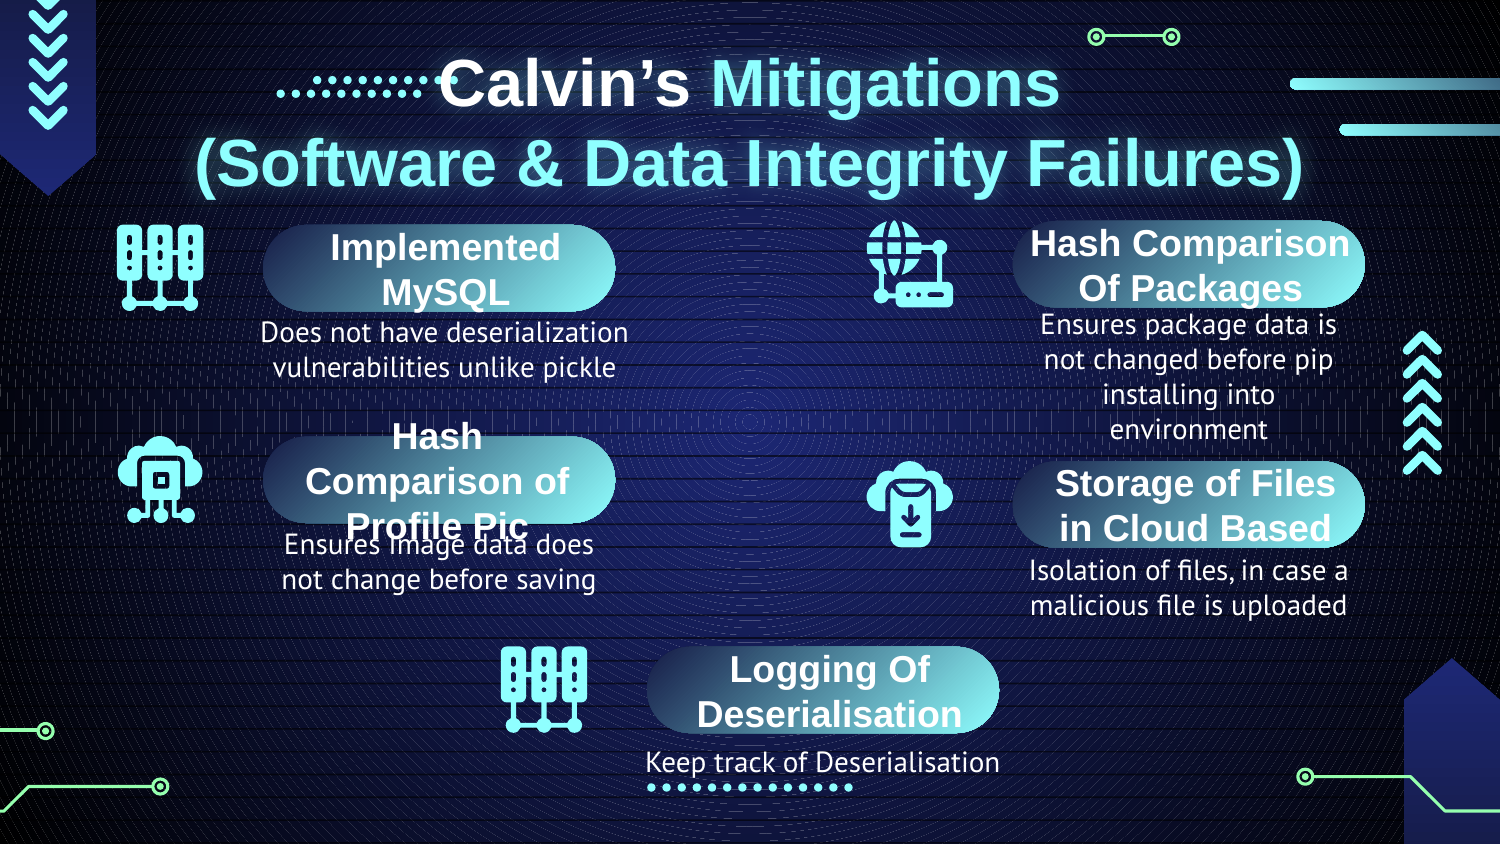

# Calvin’s Mitigations (Software & Data Integrity Failures)

Hash Comparison Of Packages
Implemented MySQL
Does not have deserialization vulnerabilities unlike pickle
Ensures package data is not changed before pip installing into environment

Hash Comparison of Profile Pic

Storage of Files in Cloud Based
Ensures Image data does not change before saving
Isolation of files, in case a malicious file is uploaded

Logging Of Deserialisation
Keep track of Deserialisation